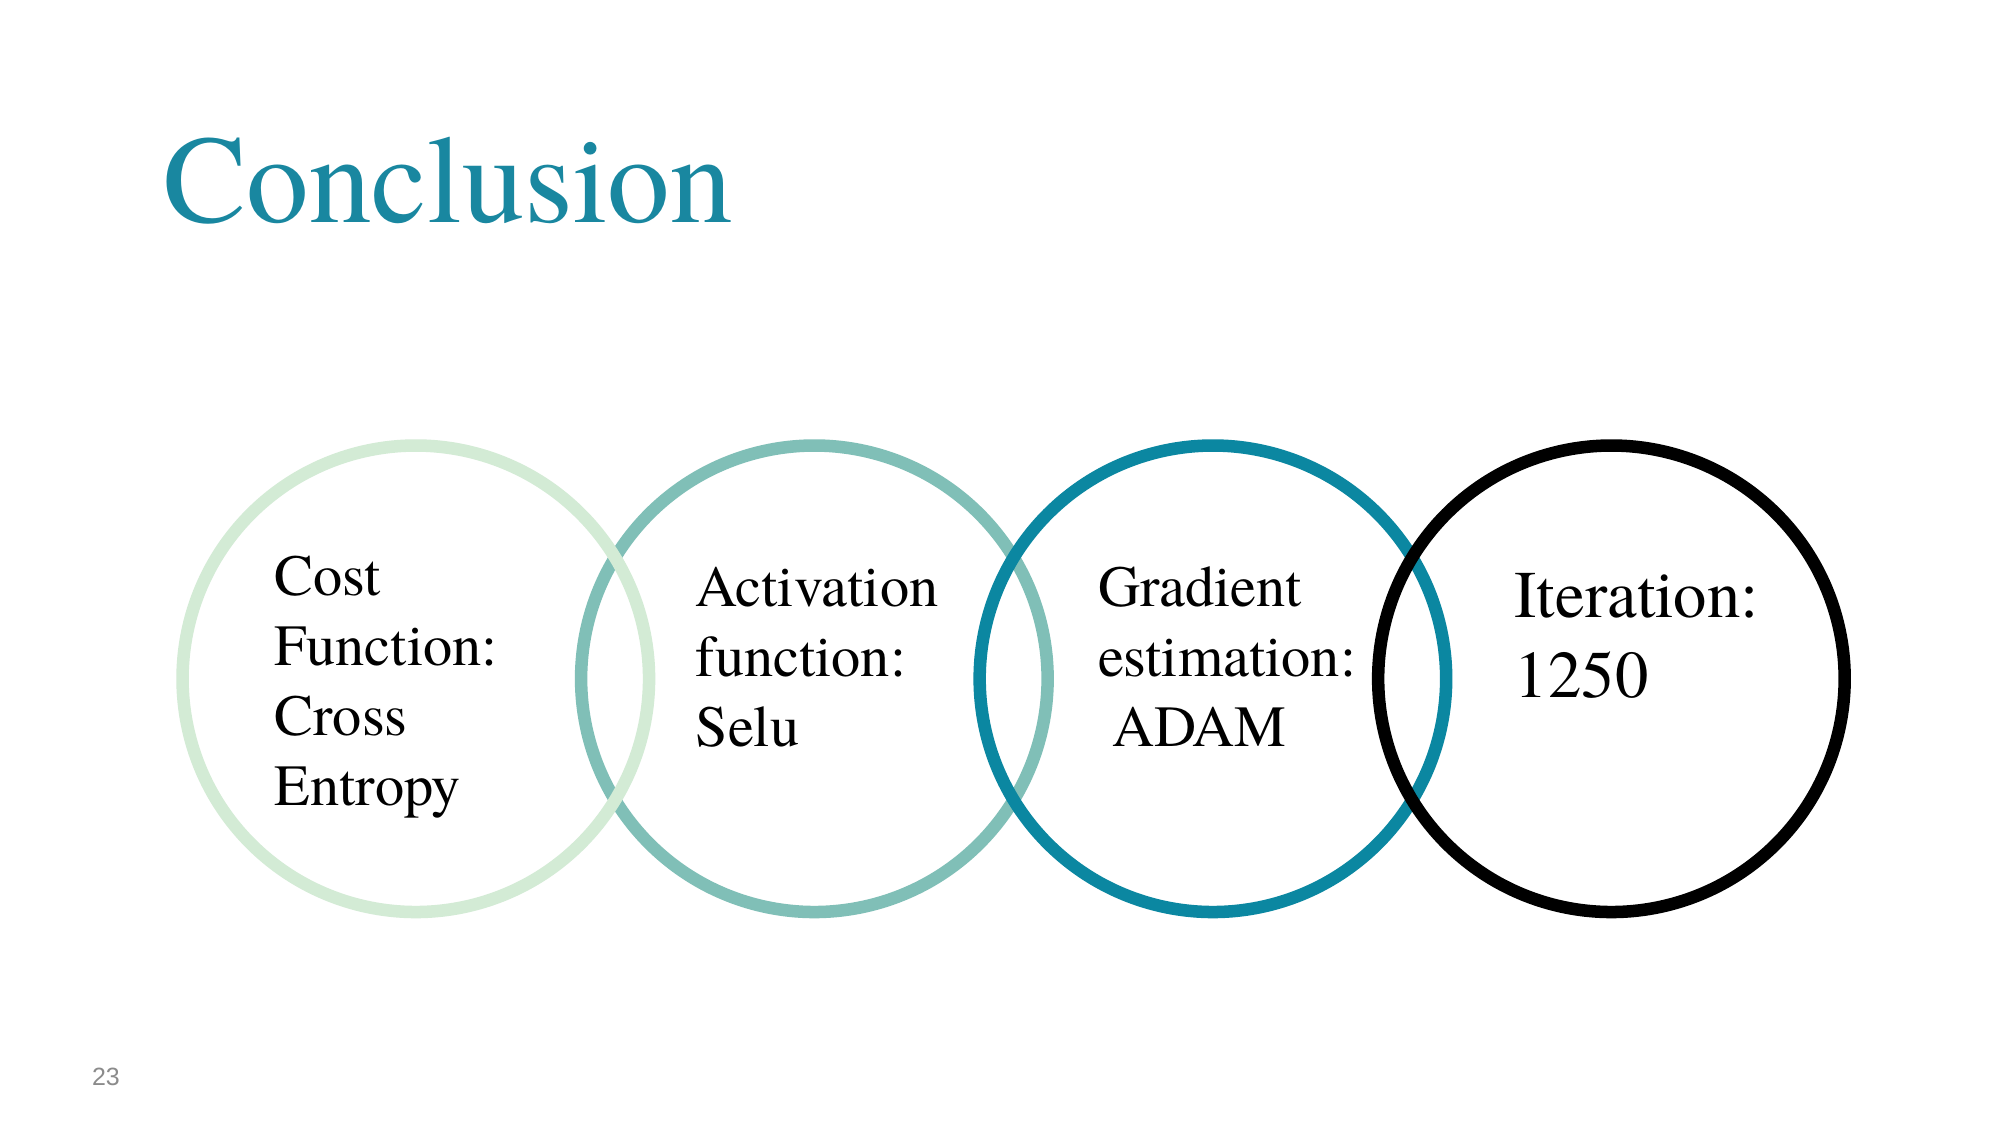

Conclusion

Cost Function:
Cross Entropy
Activation
function:
Selu
Gradient
estimation:
 ADAM
Iteration:
1250
23